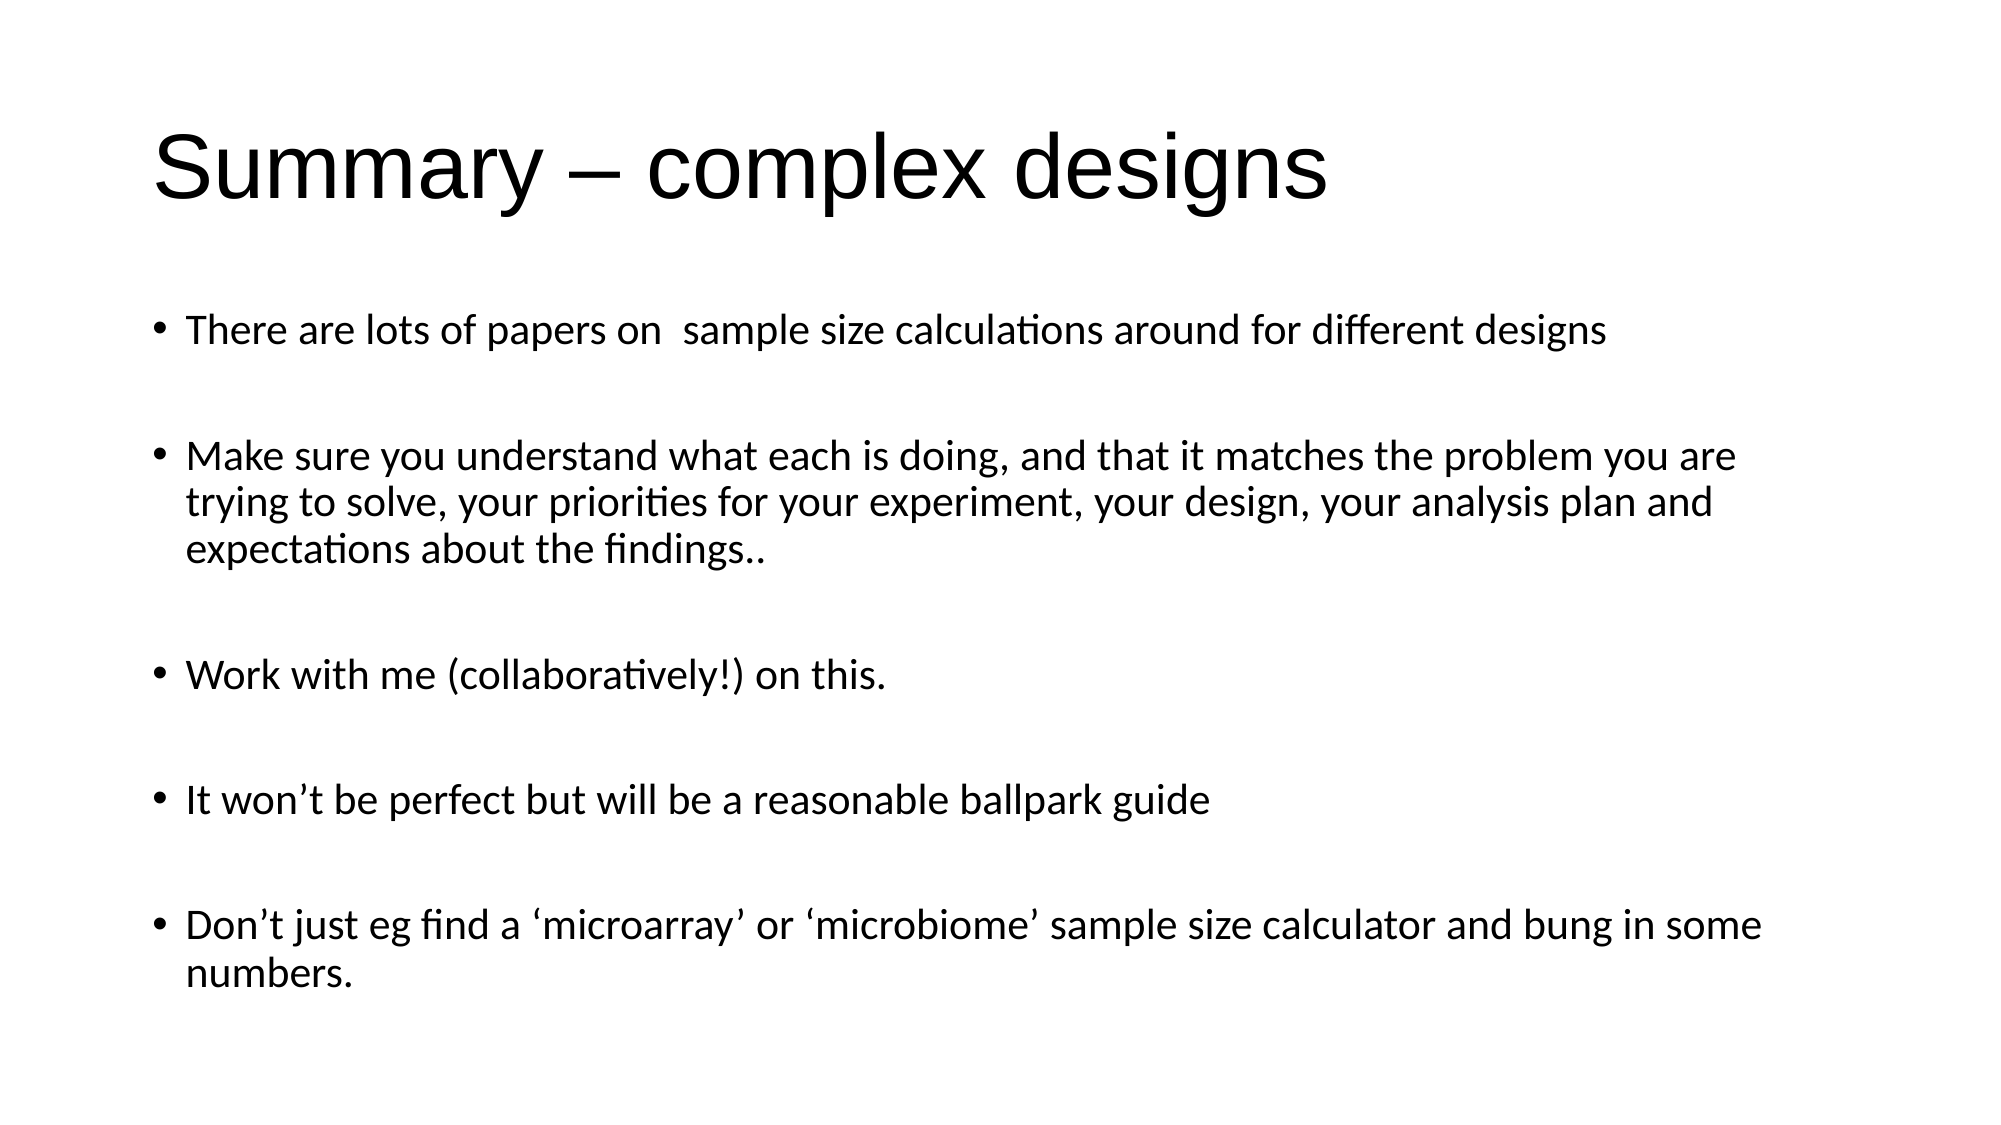

# Summary – complex designs
There are lots of papers on  sample size calculations around for different designs

Make sure you understand what each is doing, and that it matches the problem you are trying to solve, your priorities for your experiment, your design, your analysis plan and expectations about the findings..

Work with me (collaboratively!) on this.

It won’t be perfect but will be a reasonable ballpark guide

Don’t just eg find a ‘microarray’ or ‘microbiome’ sample size calculator and bung in some numbers.